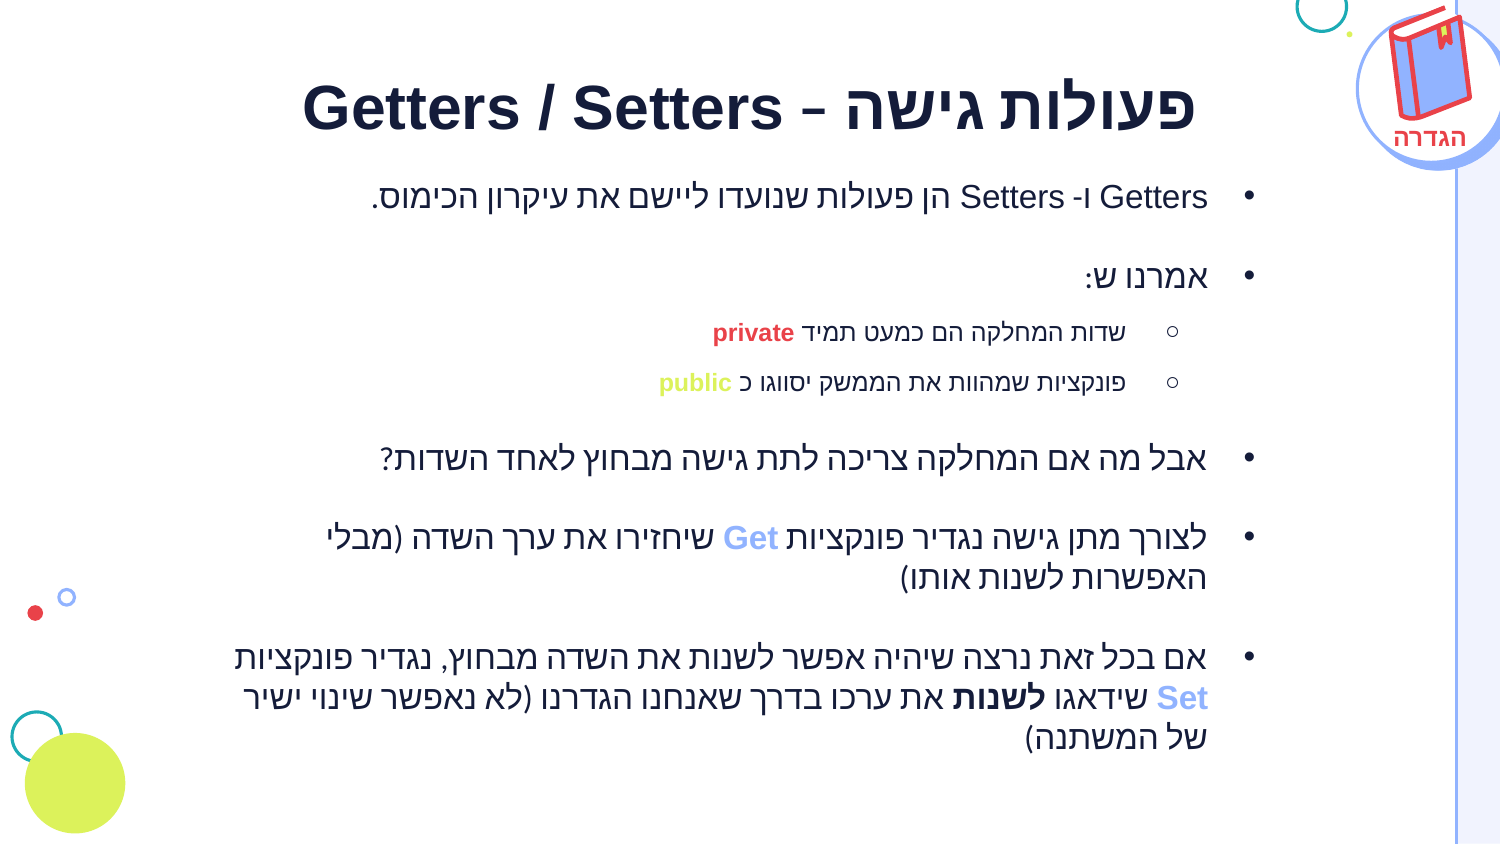

# פעולות גישה – Getters / Setters
הגדרה
Getters ו- Setters הן פעולות שנועדו ליישם את עיקרון הכימוס.

אמרנו ש:
שדות המחלקה הם כמעט תמיד private
פונקציות שמהוות את הממשק יסווגו כ public

אבל מה אם המחלקה צריכה לתת גישה מבחוץ לאחד השדות?
לצורך מתן גישה נגדיר פונקציות Get שיחזירו את ערך השדה (מבלי האפשרות לשנות אותו)

אם בכל זאת נרצה שיהיה אפשר לשנות את השדה מבחוץ, נגדיר פונקציות Set שידאגו לשנות את ערכו בדרך שאנחנו הגדרנו (לא נאפשר שינוי ישיר של המשתנה)